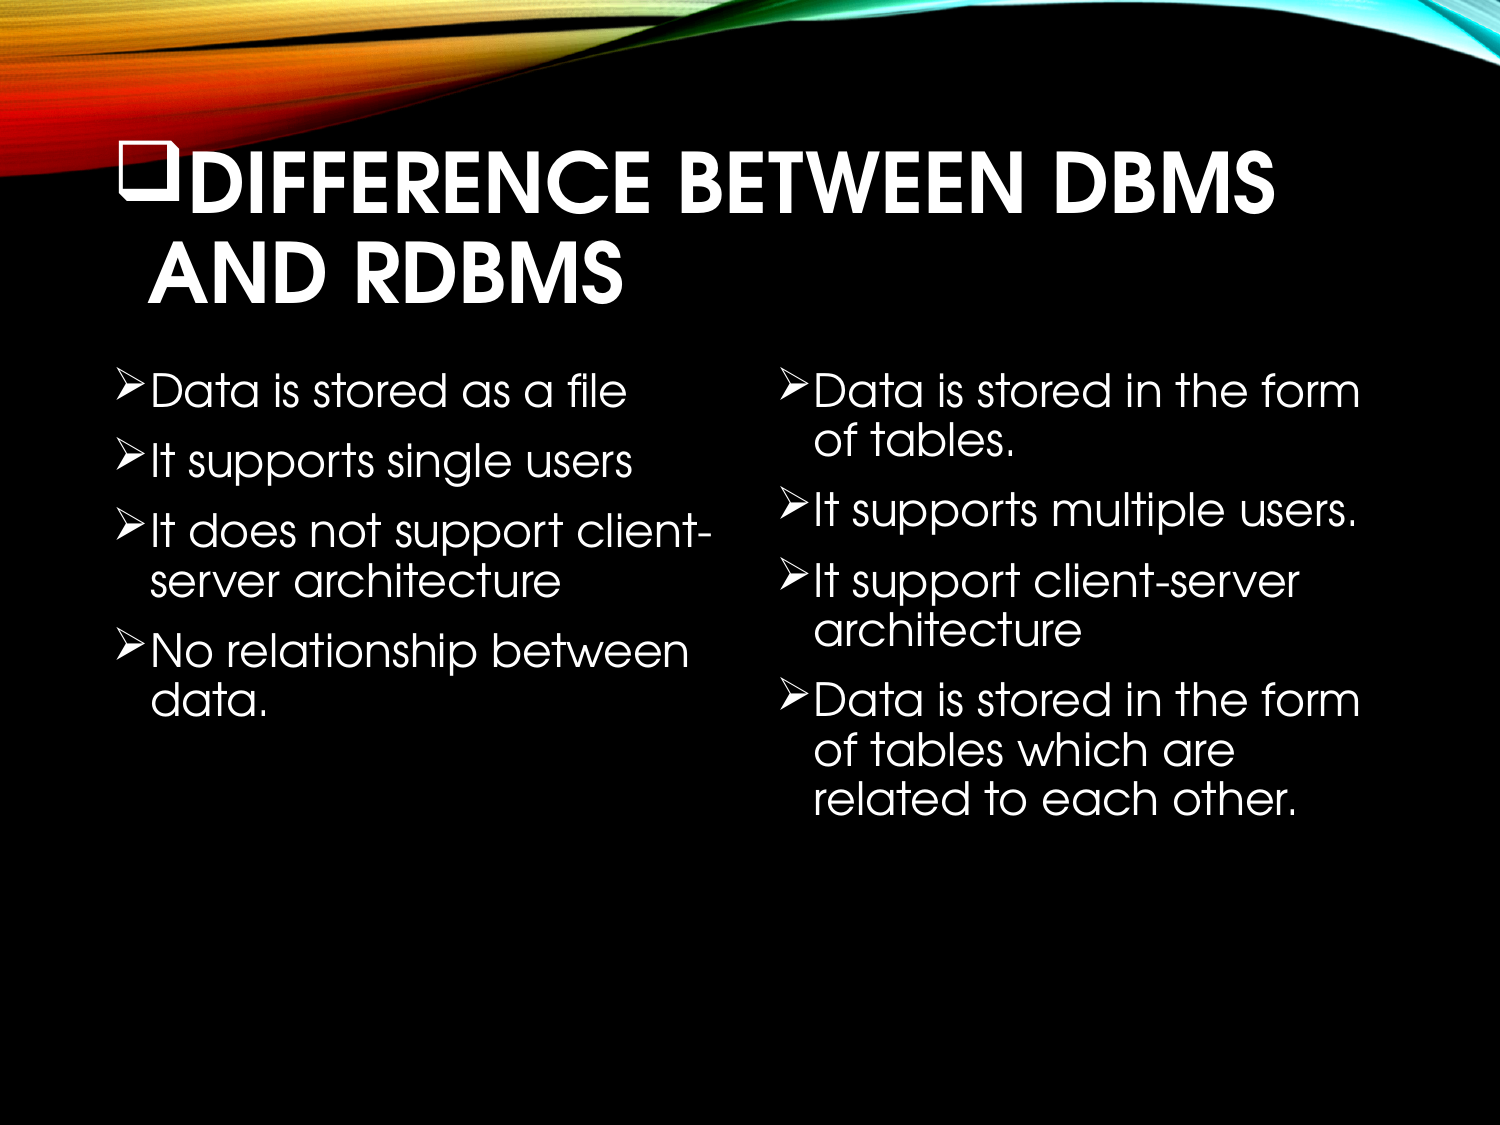

# DIFFERENCE BETWEEN DBMS AND RDBMS
Data is stored as a file
It supports single users
It does not support client-server architecture
No relationship between data.
Data is stored in the form of tables.
It supports multiple users.
It support client-server architecture
Data is stored in the form of tables which are related to each other.